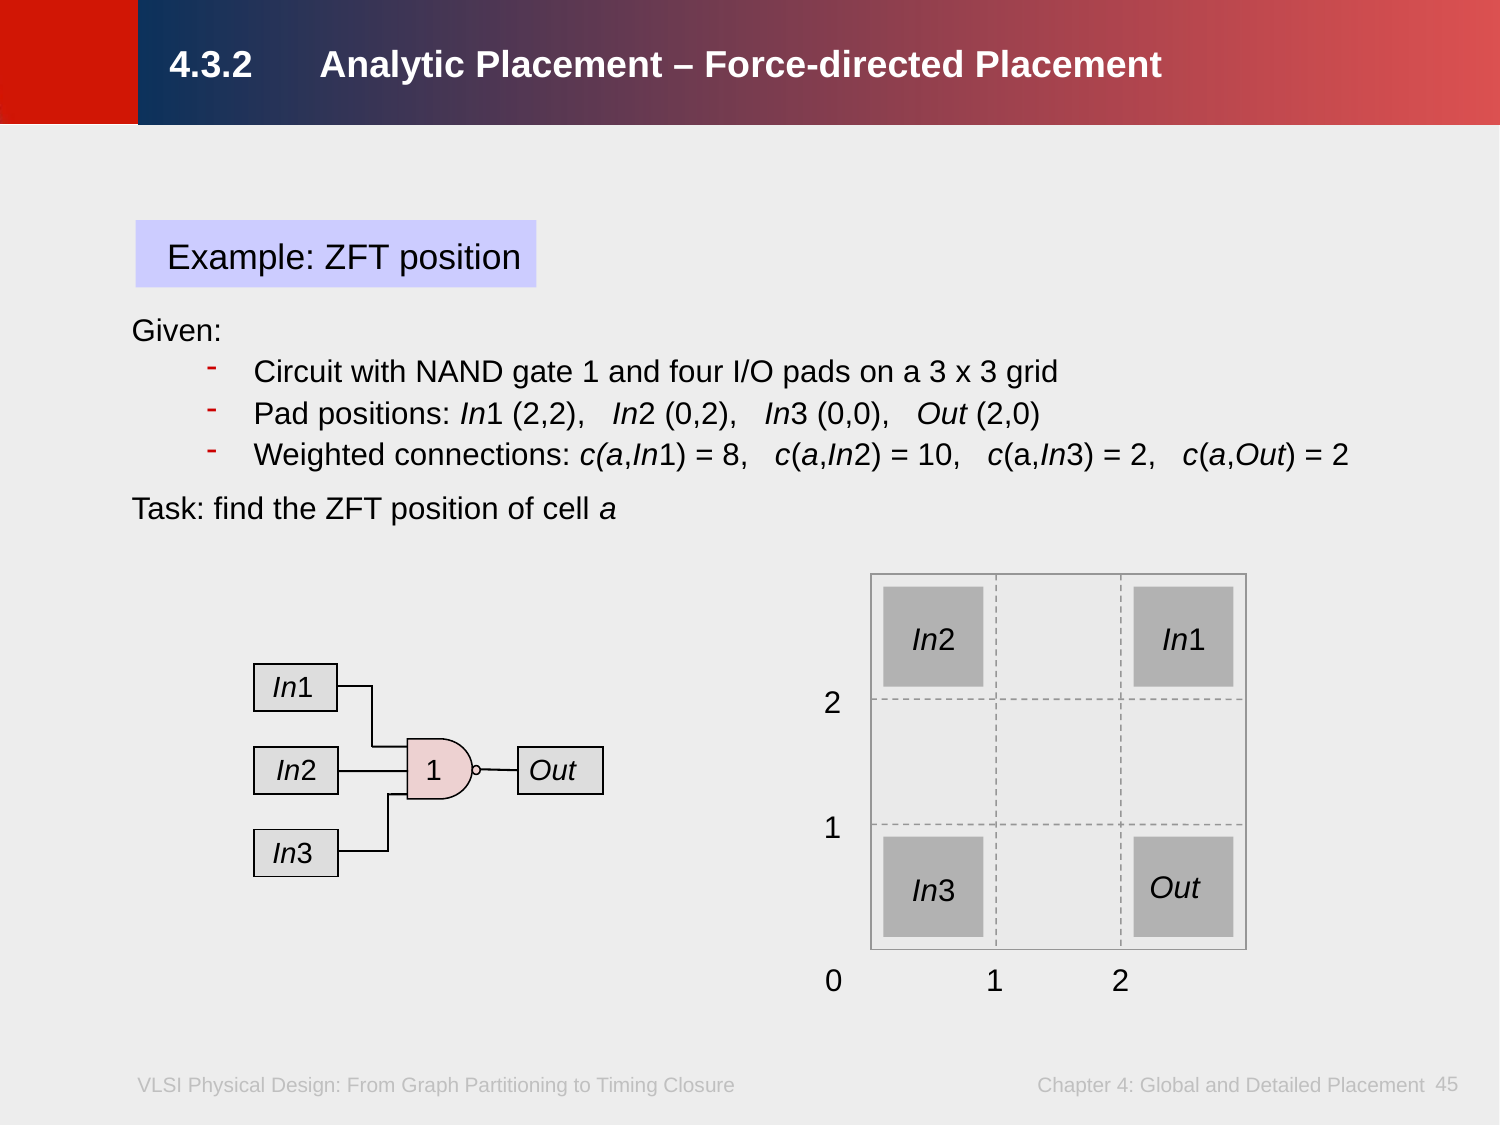

# 4.3.2	Analytic Placement – Force-directed Placement
Example: ZFT position
Given:
Circuit with NAND gate 1 and four I/O pads on a 3 x 3 grid
Pad positions: In1 (2,2),   In2 (0,2),   In3 (0,0),   Out (2,0)
Weighted connections: c(a,In1) = 8,   c(a,In2) = 10,   c(a,In3) = 2,   c(a,Out) = 2
Task: find the ZFT position of cell a

In2
In1
2

1

Out
In3
0
1
2
In1

1
In2
Out

In3

45